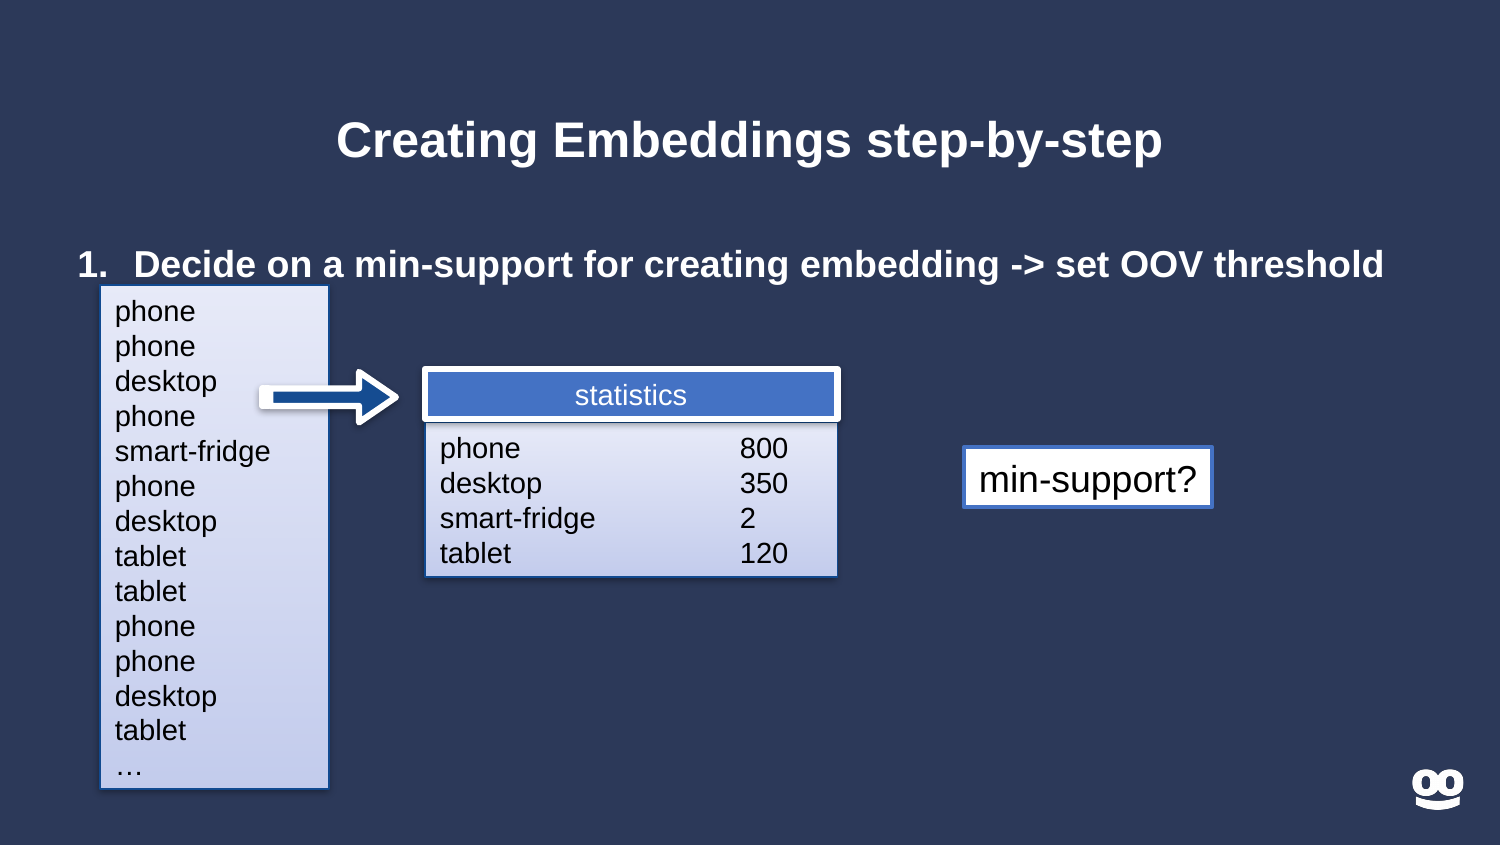

# Creating Embeddings step-by-step
Decide on a min-support for creating embedding -> set OOV threshold
phone
phone
desktop
phone
smart-fridge
phone
desktop
tablet
tablet
phone
phone
desktop
tablet
…
statistics

phone		800
desktop		350
smart-fridge	2
tablet		120
min-support?